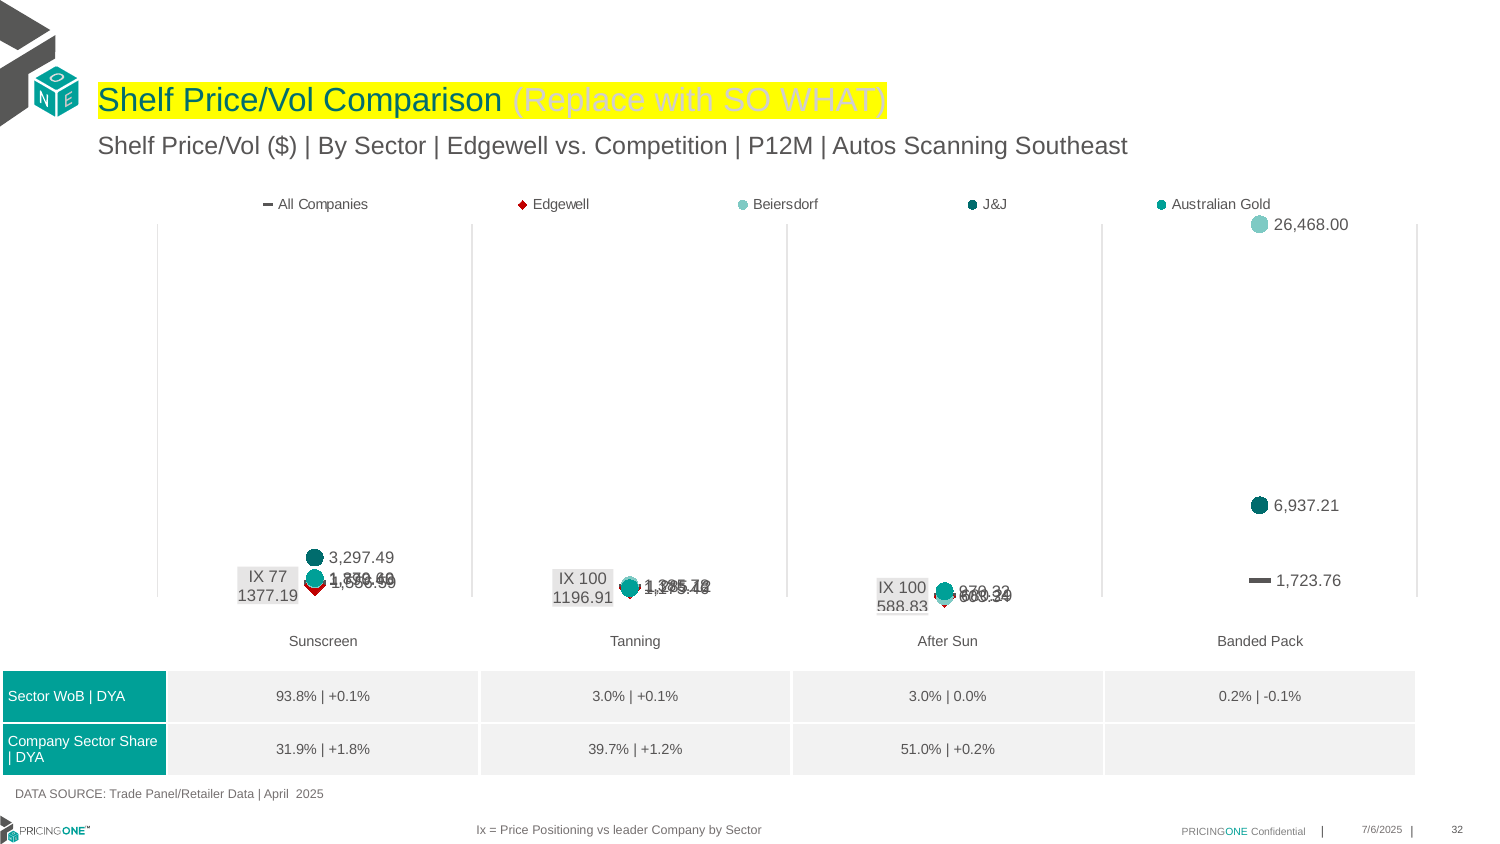

# Shelf Price/Vol Comparison (Replace with SO WHAT)
Shelf Price/Vol ($) | By Sector | Edgewell vs. Competition | P12M | Autos Scanning Southeast

### Chart

| Category | All Companies | Edgewell | Beiersdorf | J&J | Australian Gold |
|---|---|---|---|---|---|
| IX 77 | 1556.59 | 1377.19 | 1790.48 | 3297.49 | 1879.6 |
| IX 100 | 1285.12 | 1196.91 | 1385.78 | None | 1175.46 |
| IX 100 | 680.29 | 588.83 | 603.34 | None | 970.32 |
| None | 1723.76 | None | 26468.0 | 6937.21 | None |
|  | Sunscreen | Tanning | After Sun | Banded Pack |
| --- | --- | --- | --- | --- |
| Sector WoB | DYA | 93.8% | +0.1% | 3.0% | +0.1% | 3.0% | 0.0% | 0.2% | -0.1% |
| Company Sector Share | DYA | 31.9% | +1.8% | 39.7% | +1.2% | 51.0% | +0.2% |  |
DATA SOURCE: Trade Panel/Retailer Data | April  2025
Ix = Price Positioning vs leader Company by Sector
7/6/2025
32